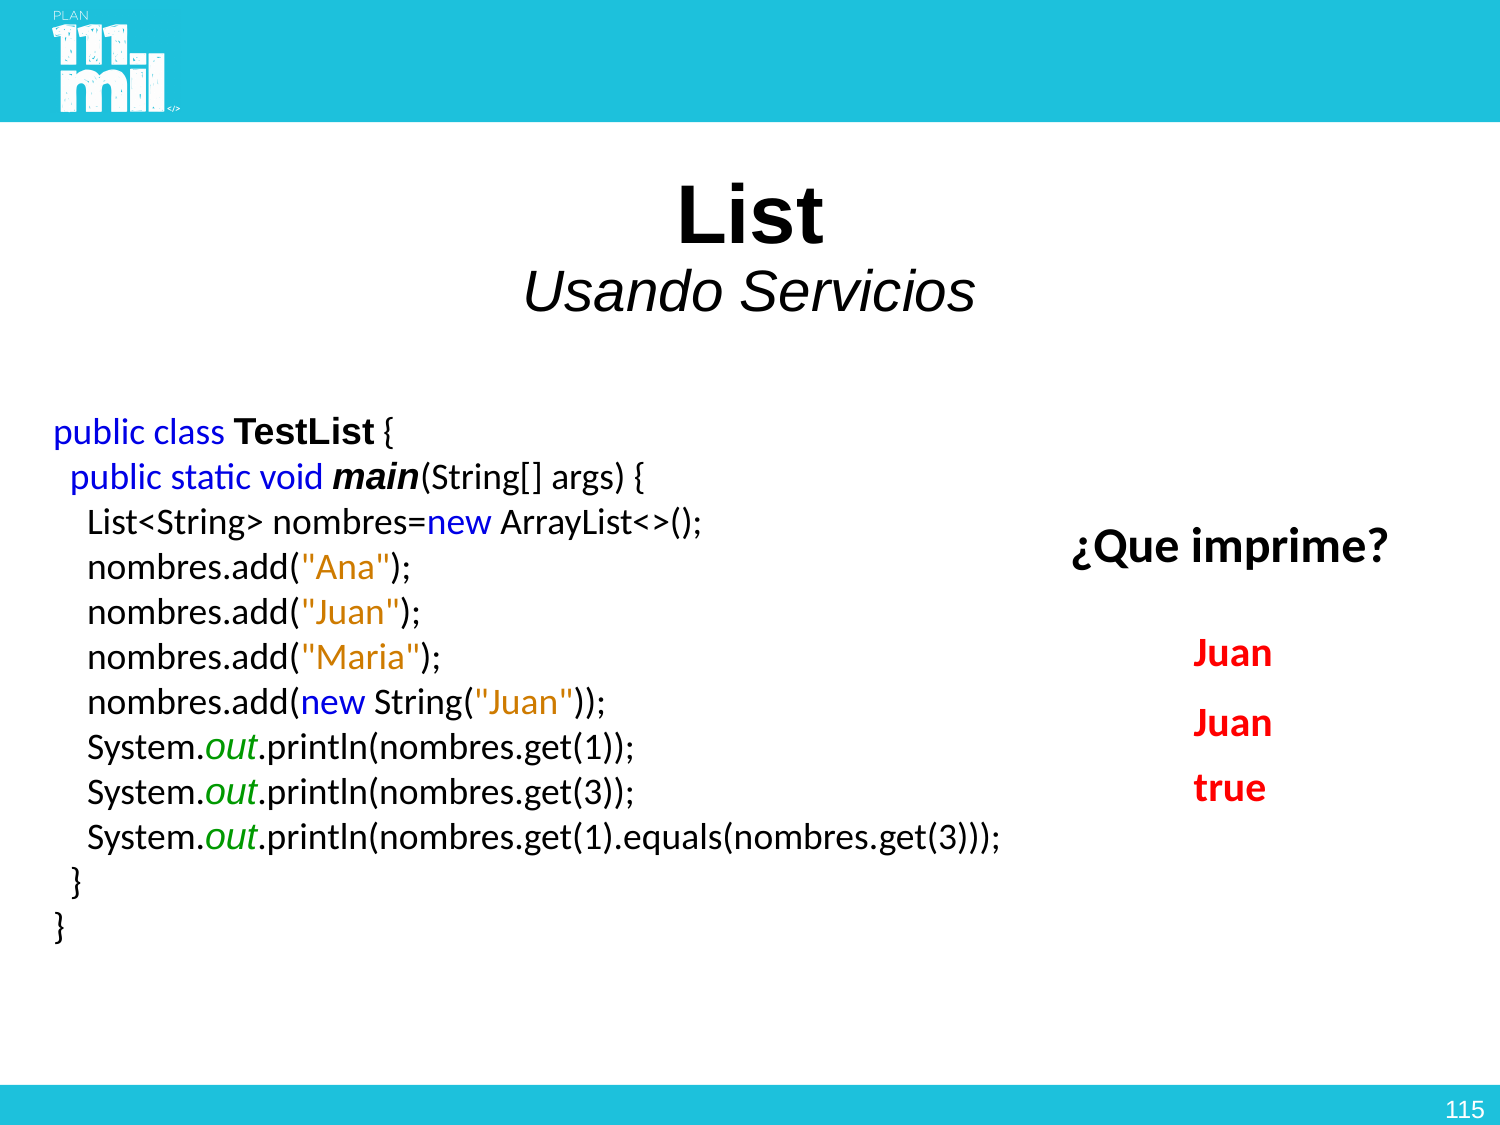

# List Usando Servicios
public class TestList {
  public static void main(String[] args) {
    List<String> nombres=new ArrayList<>();
    nombres.add("Ana");
    nombres.add("Juan");
    nombres.add("Maria");
    nombres.add(new String("Juan"));
    System.out.println(nombres.get(1));
    System.out.println(nombres.get(3));
    System.out.println(nombres.get(1).equals(nombres.get(3)));
  }
}
¿Que imprime?
Juan
Juan
true
115